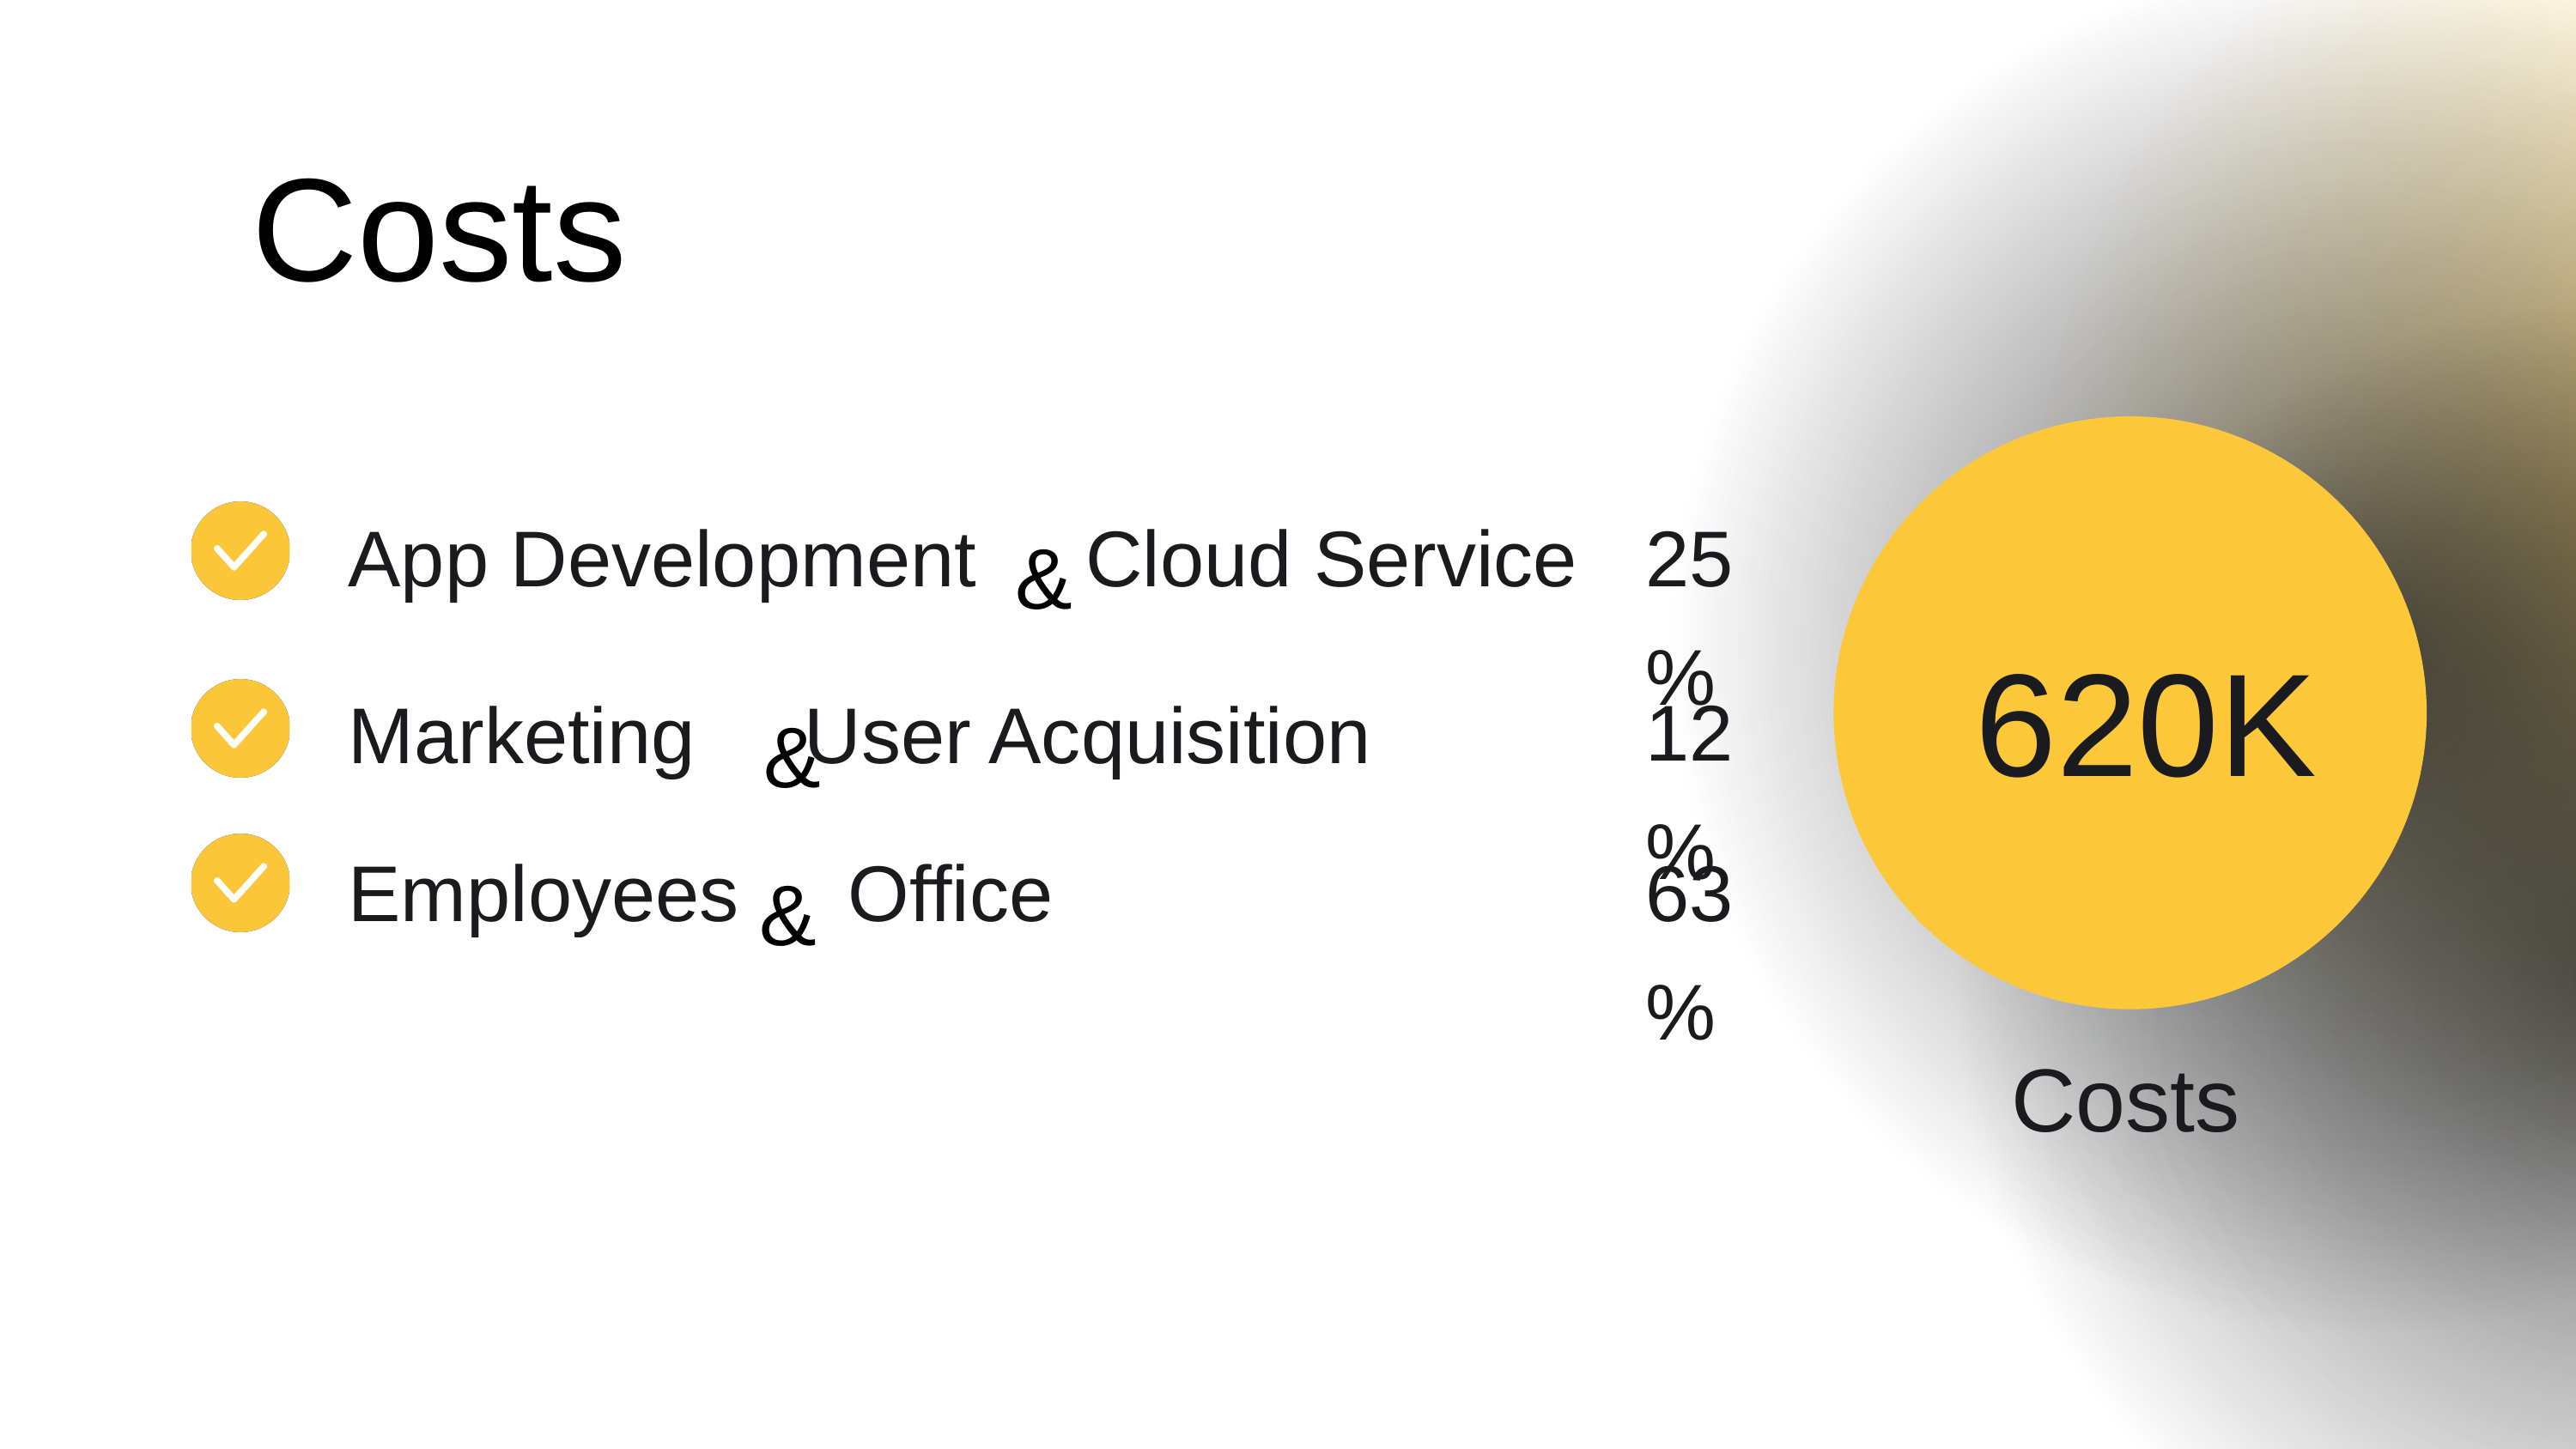

Costs

&
App Development     Cloud Service
25%

&
620K

12%
Marketing     User Acquisition

&
Employees     Office

63%

Costs